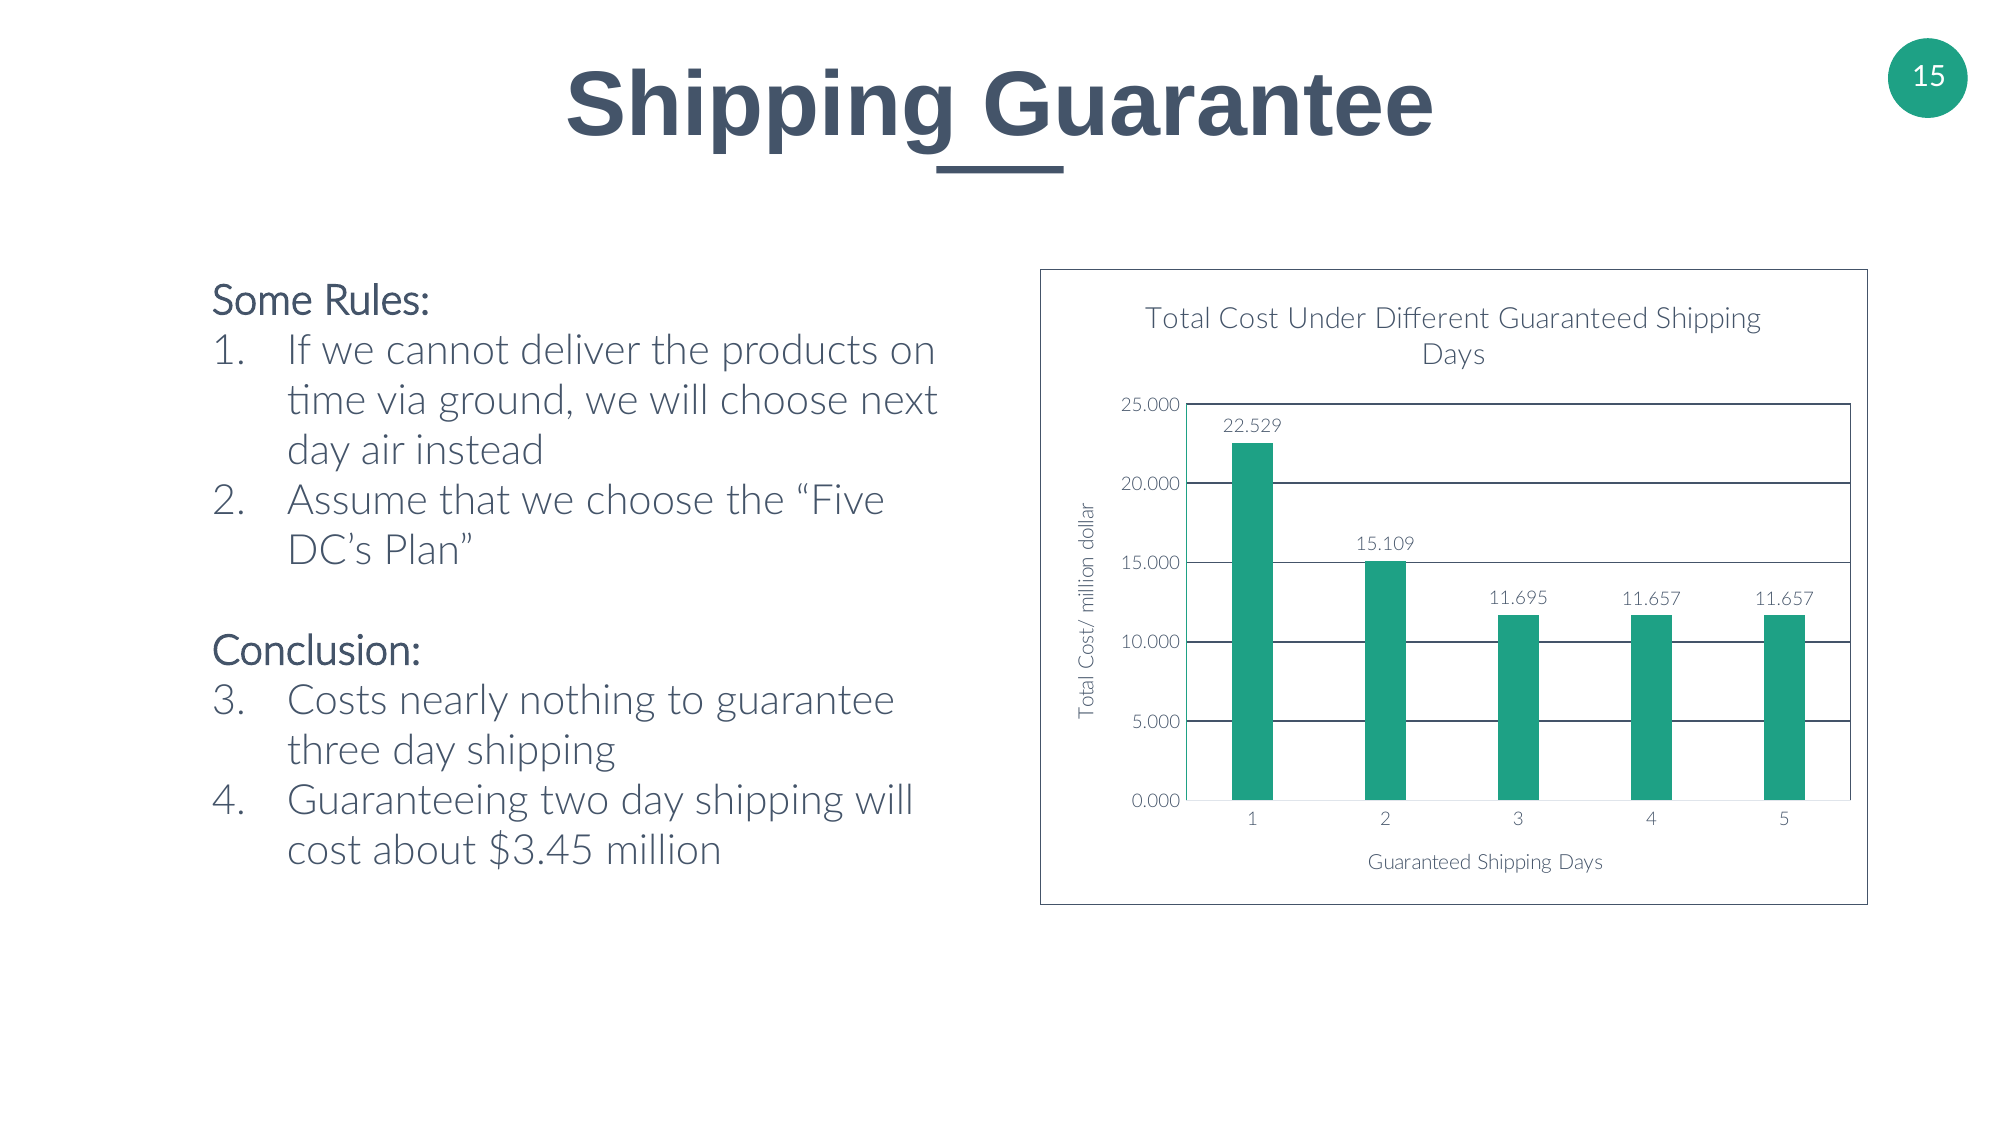

Shipping Guarantee

Some Rules:
If we cannot deliver the products on time via ground, we will choose next day air instead
Assume that we choose the “Five DC’s Plan”

Conclusion:
Costs nearly nothing to guarantee three day shipping
Guaranteeing two day shipping will cost about $3.45 million

### Chart: Total Cost Under Different Guaranteed Shipping Days

| Category | Total Cost |
|---|---|
| 1 | 22.528588 |
| 2 | 15.109453 |
| 3 | 11.69506 |
| 4 | 11.657266 |
| 5 | 11.657266 |